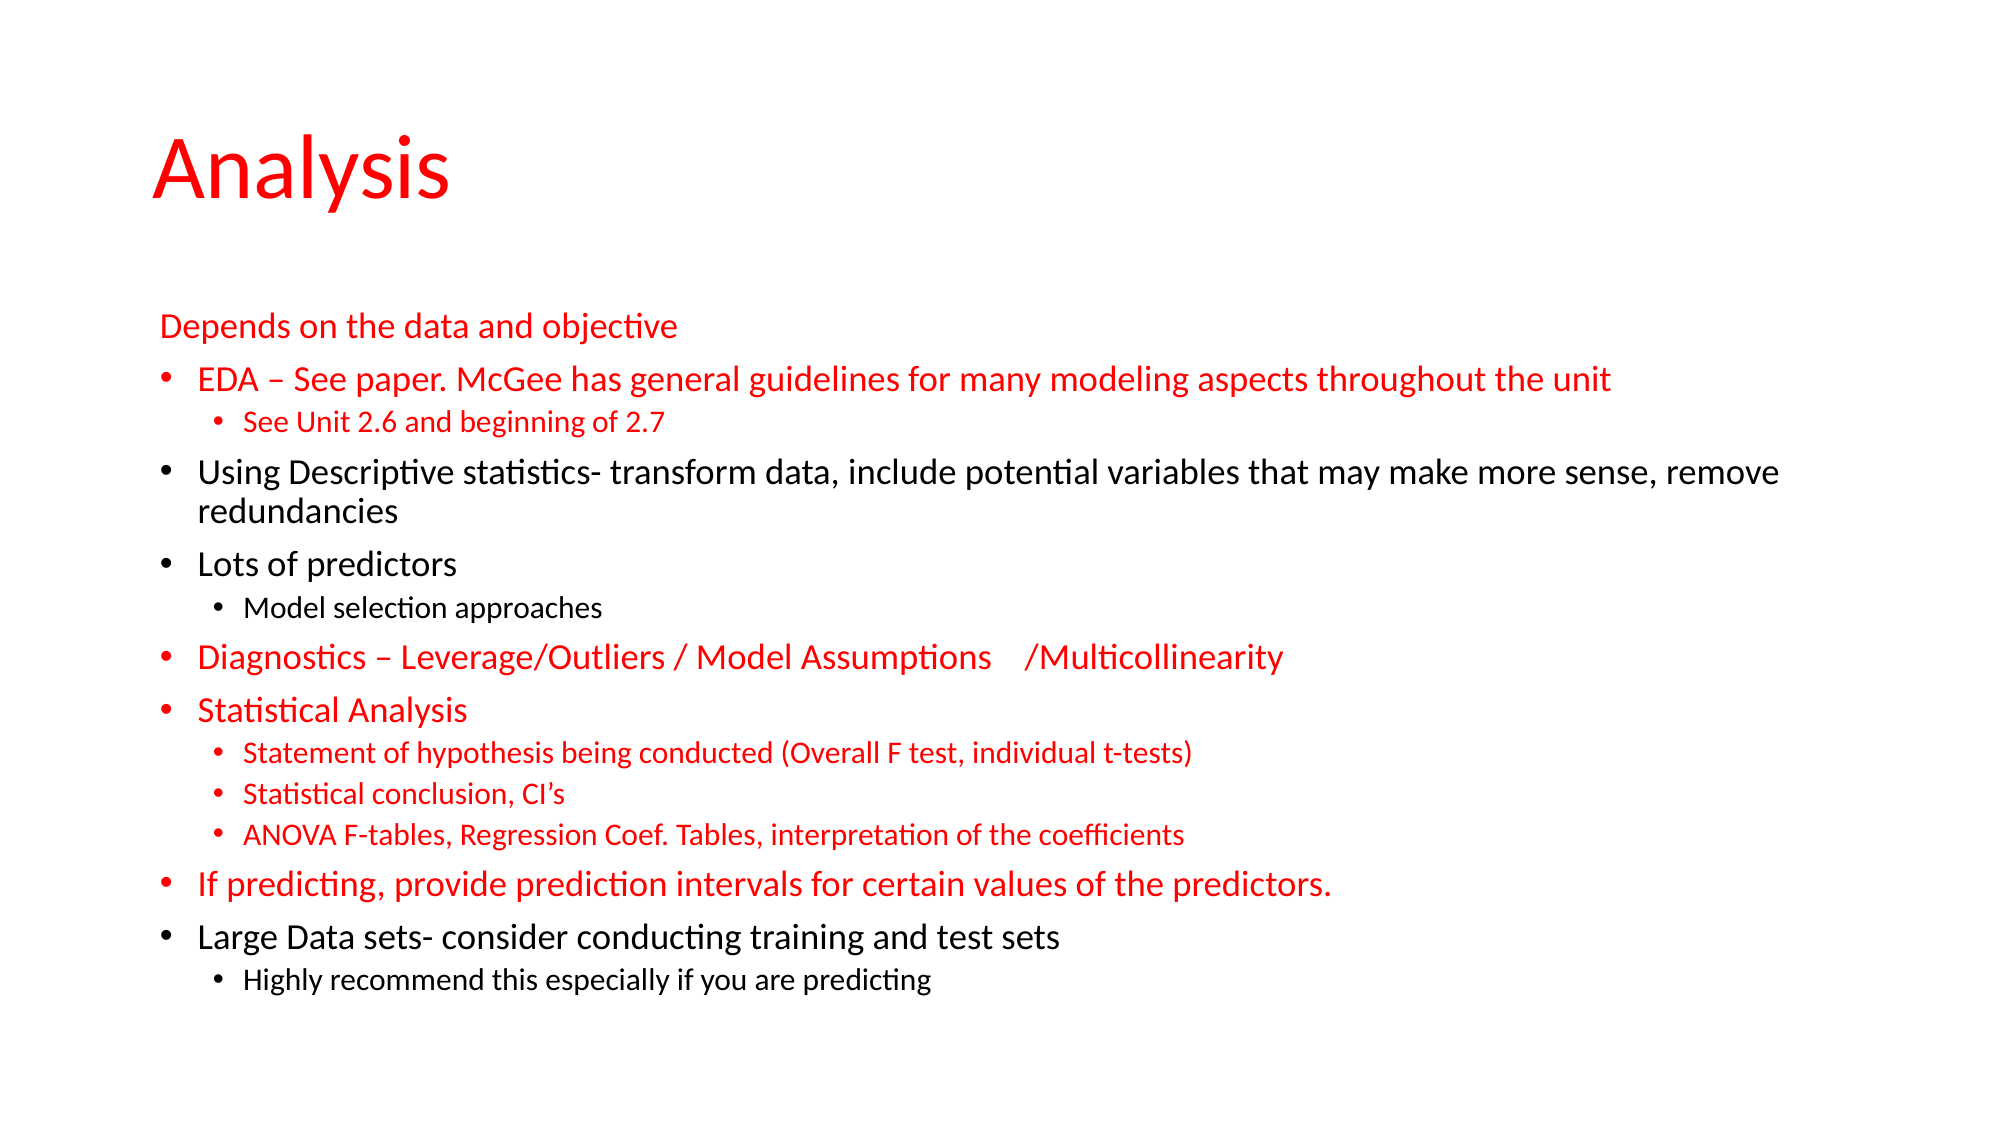

# Analysis
Depends on the data and objective
EDA – See paper. McGee has general guidelines for many modeling aspects throughout the unit
See Unit 2.6 and beginning of 2.7
Using Descriptive statistics- transform data, include potential variables that may make more sense, remove redundancies
Lots of predictors
Model selection approaches
Diagnostics – Leverage/Outliers / Model Assumptions    /Multicollinearity
Statistical Analysis
Statement of hypothesis being conducted (Overall F test, individual t-tests)
Statistical conclusion, CI’s
ANOVA F-tables, Regression Coef. Tables, interpretation of the coefficients
If predicting, provide prediction intervals for certain values of the predictors.
Large Data sets- consider conducting training and test sets
Highly recommend this especially if you are predicting